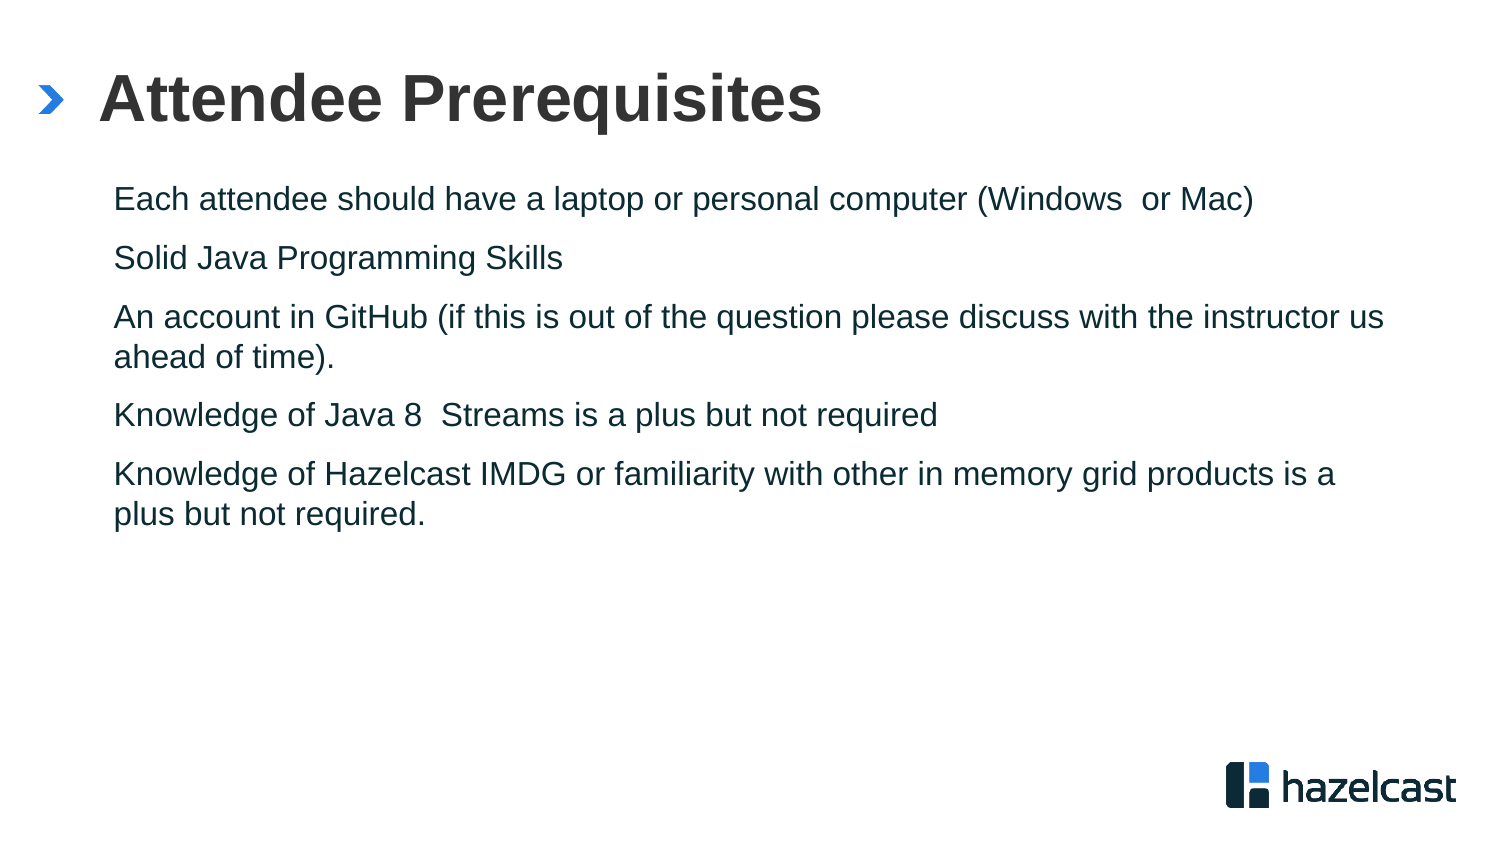

# Attendee Prerequisites
Each attendee should have a laptop or personal computer (Windows  or Mac)
Solid Java Programming Skills
An account in GitHub (if this is out of the question please discuss with the instructor us ahead of time).
Knowledge of Java 8  Streams is a plus but not required
Knowledge of Hazelcast IMDG or familiarity with other in memory grid products is a plus but not required.